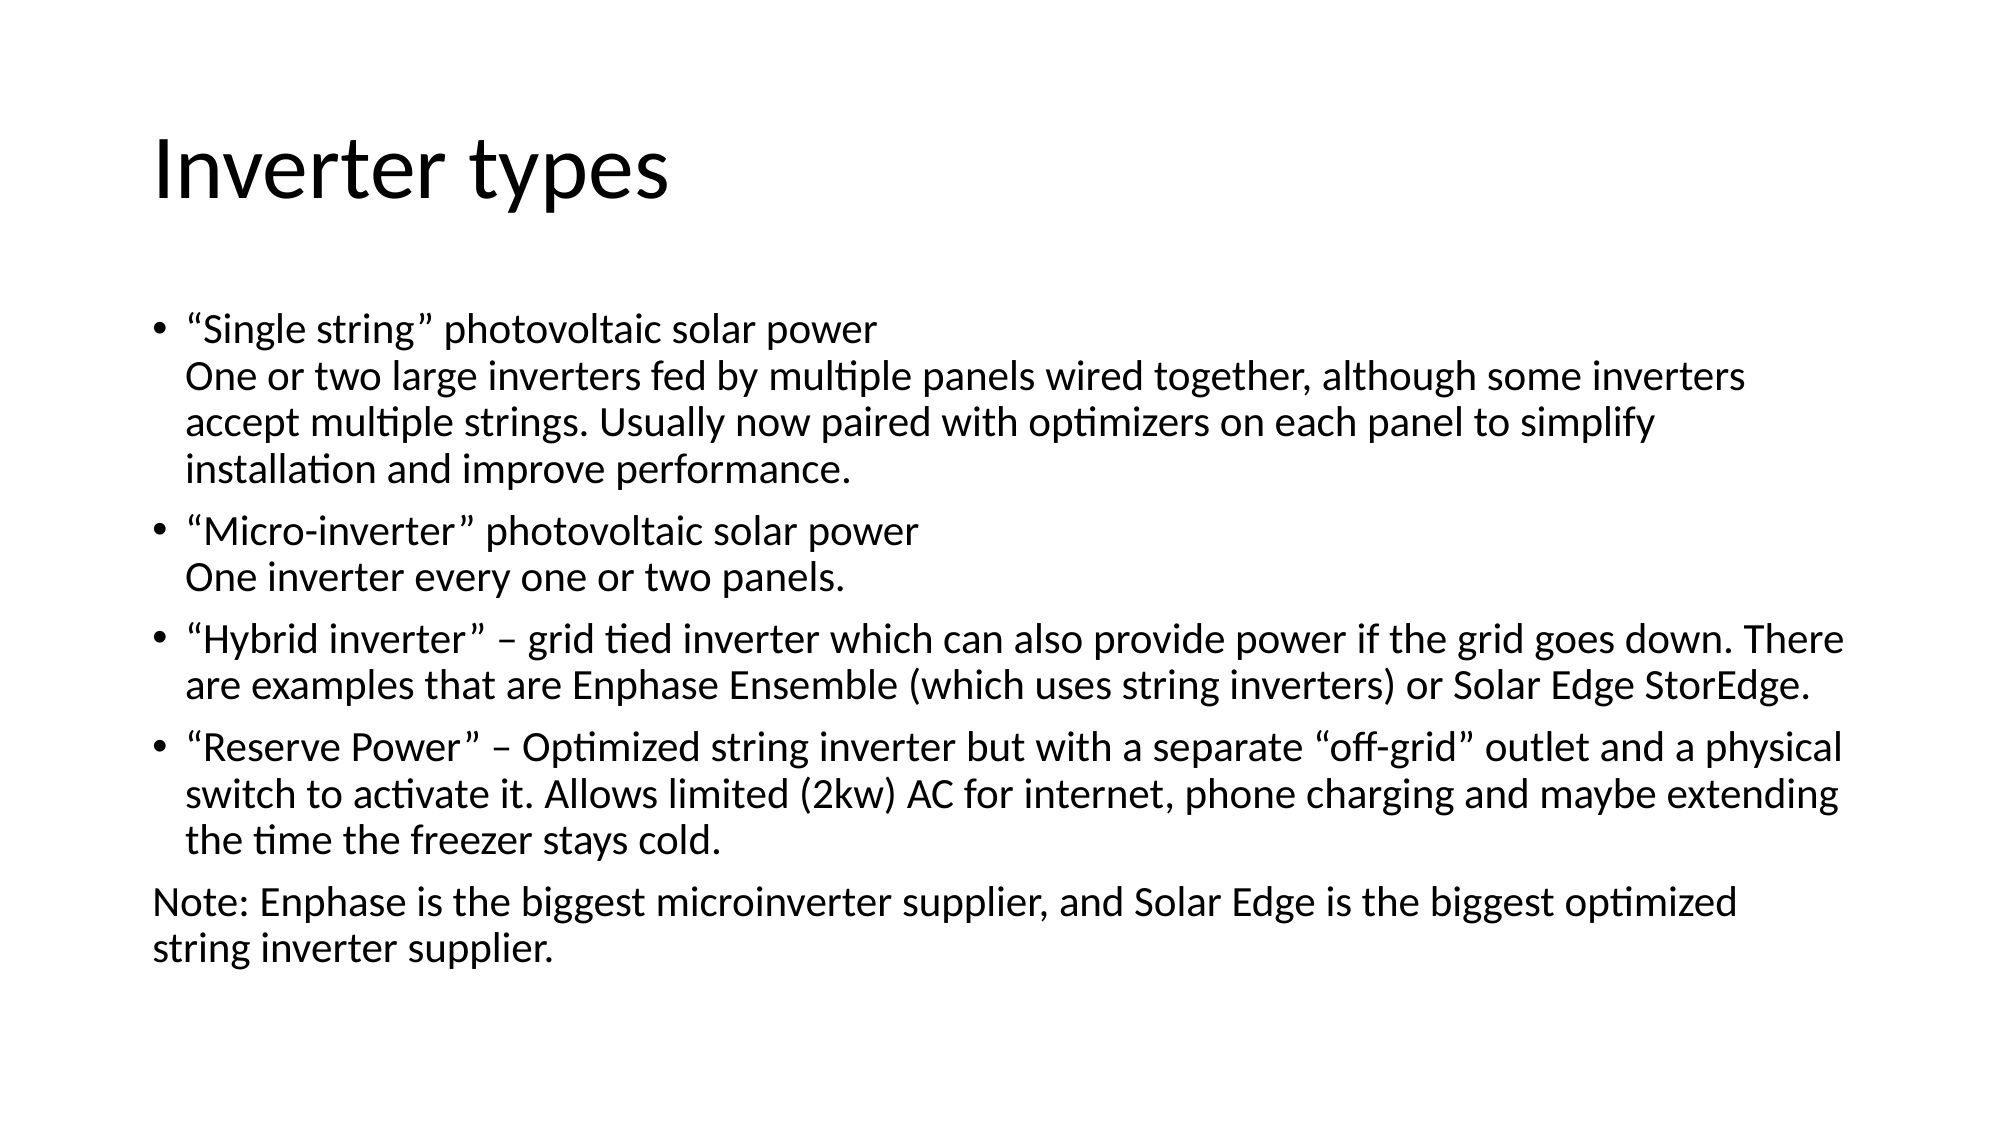

# Inverter types
“Single string” photovoltaic solar power
One or two large inverters fed by multiple panels wired together, although some inverters accept multiple strings. Usually now paired with optimizers on each panel to simplify installation and improve performance.
“Micro-inverter” photovoltaic solar power
One inverter every one or two panels.
“Hybrid inverter” – grid tied inverter which can also provide power if the grid goes down. There are examples that are Enphase Ensemble (which uses string inverters) or Solar Edge StorEdge.
“Reserve Power” – Optimized string inverter but with a separate “off-grid” outlet and a physical switch to activate it. Allows limited (2kw) AC for internet, phone charging and maybe extending the time the freezer stays cold.
Note: Enphase is the biggest microinverter supplier, and Solar Edge is the biggest optimized string inverter supplier.